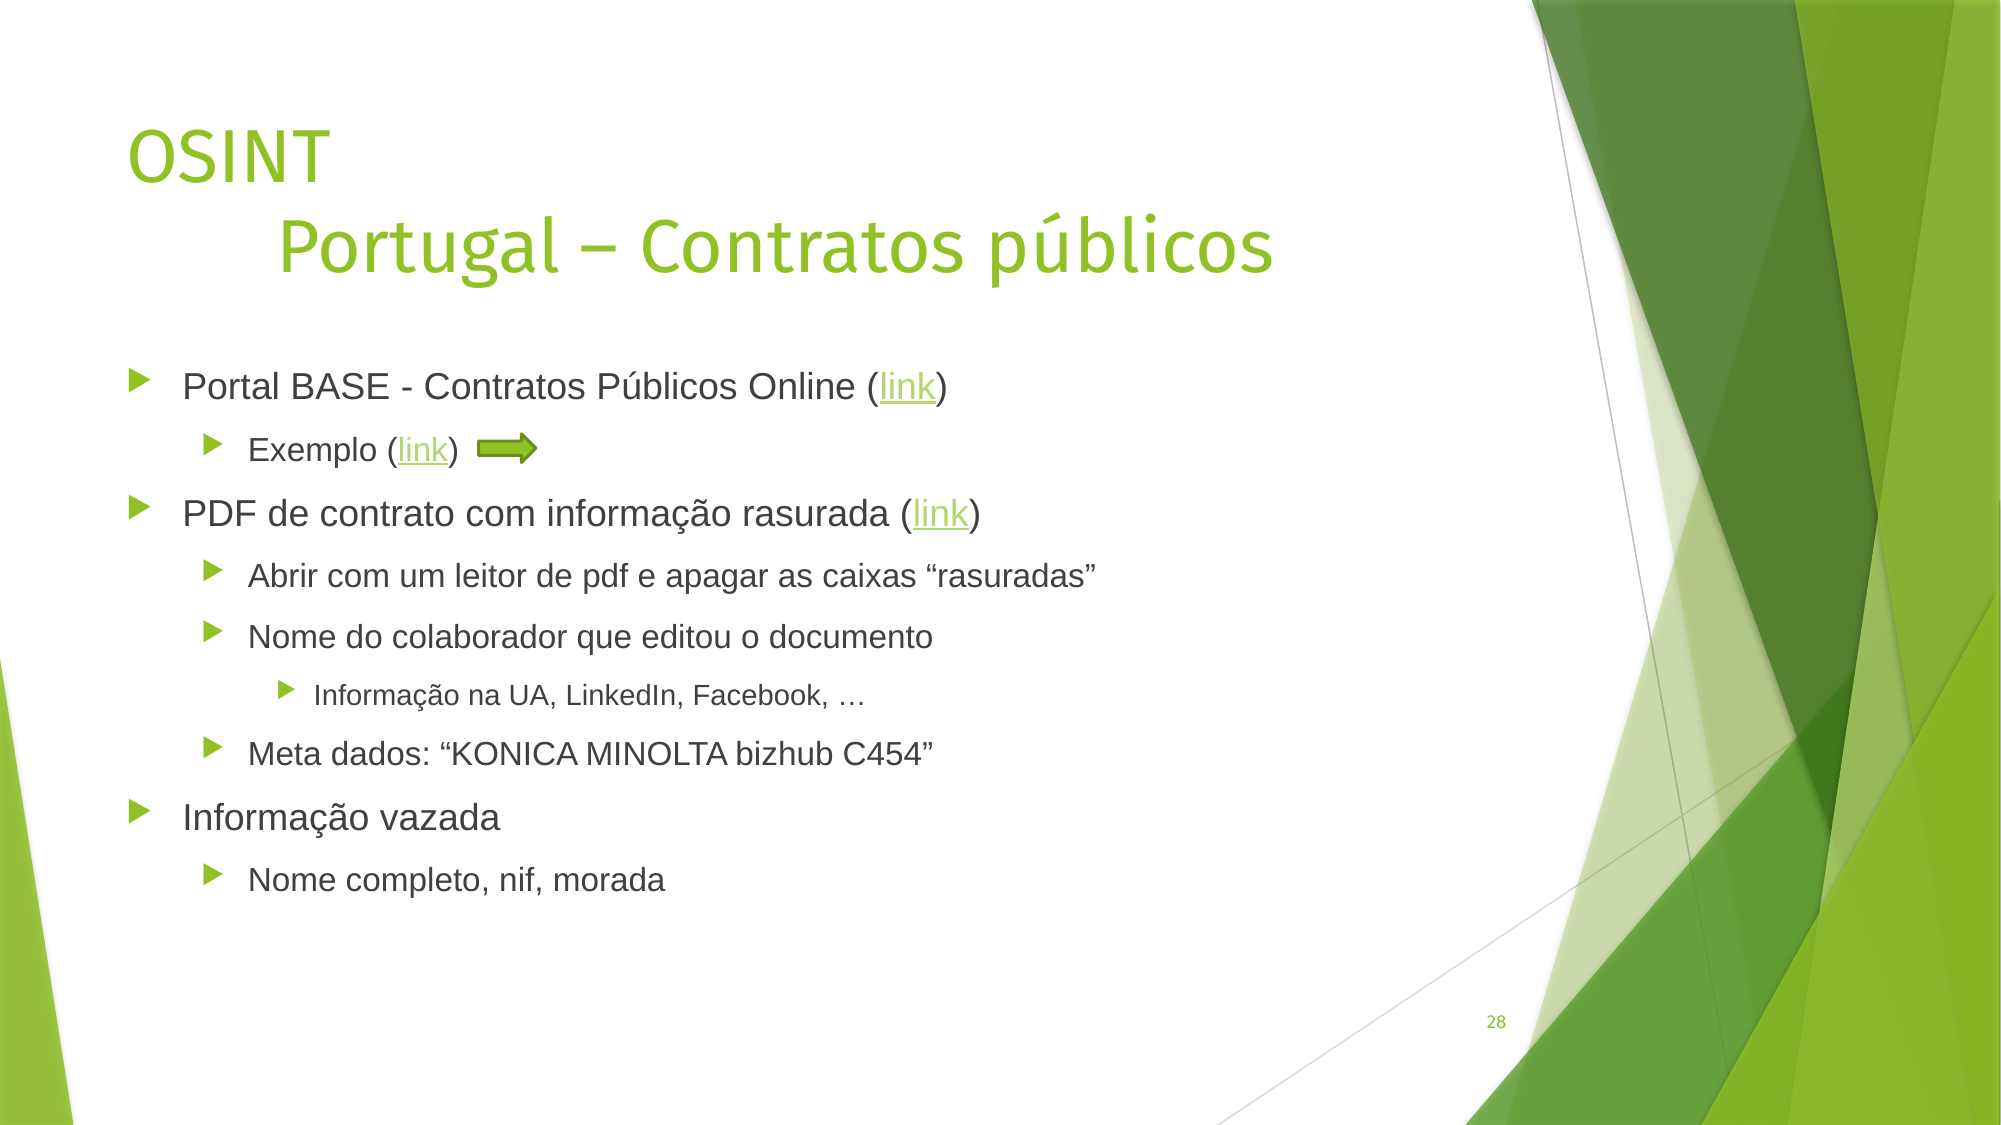

# OSINT Portugal – Contratos públicos
Portal BASE - Contratos Públicos Online (link)
Exemplo (link)
PDF de contrato com informação rasurada (link)
Abrir com um leitor de pdf e apagar as caixas “rasuradas”
Nome do colaborador que editou o documento
Informação na UA, LinkedIn, Facebook, …
Meta dados: “KONICA MINOLTA bizhub C454”
Informação vazada
Nome completo, nif, morada

28